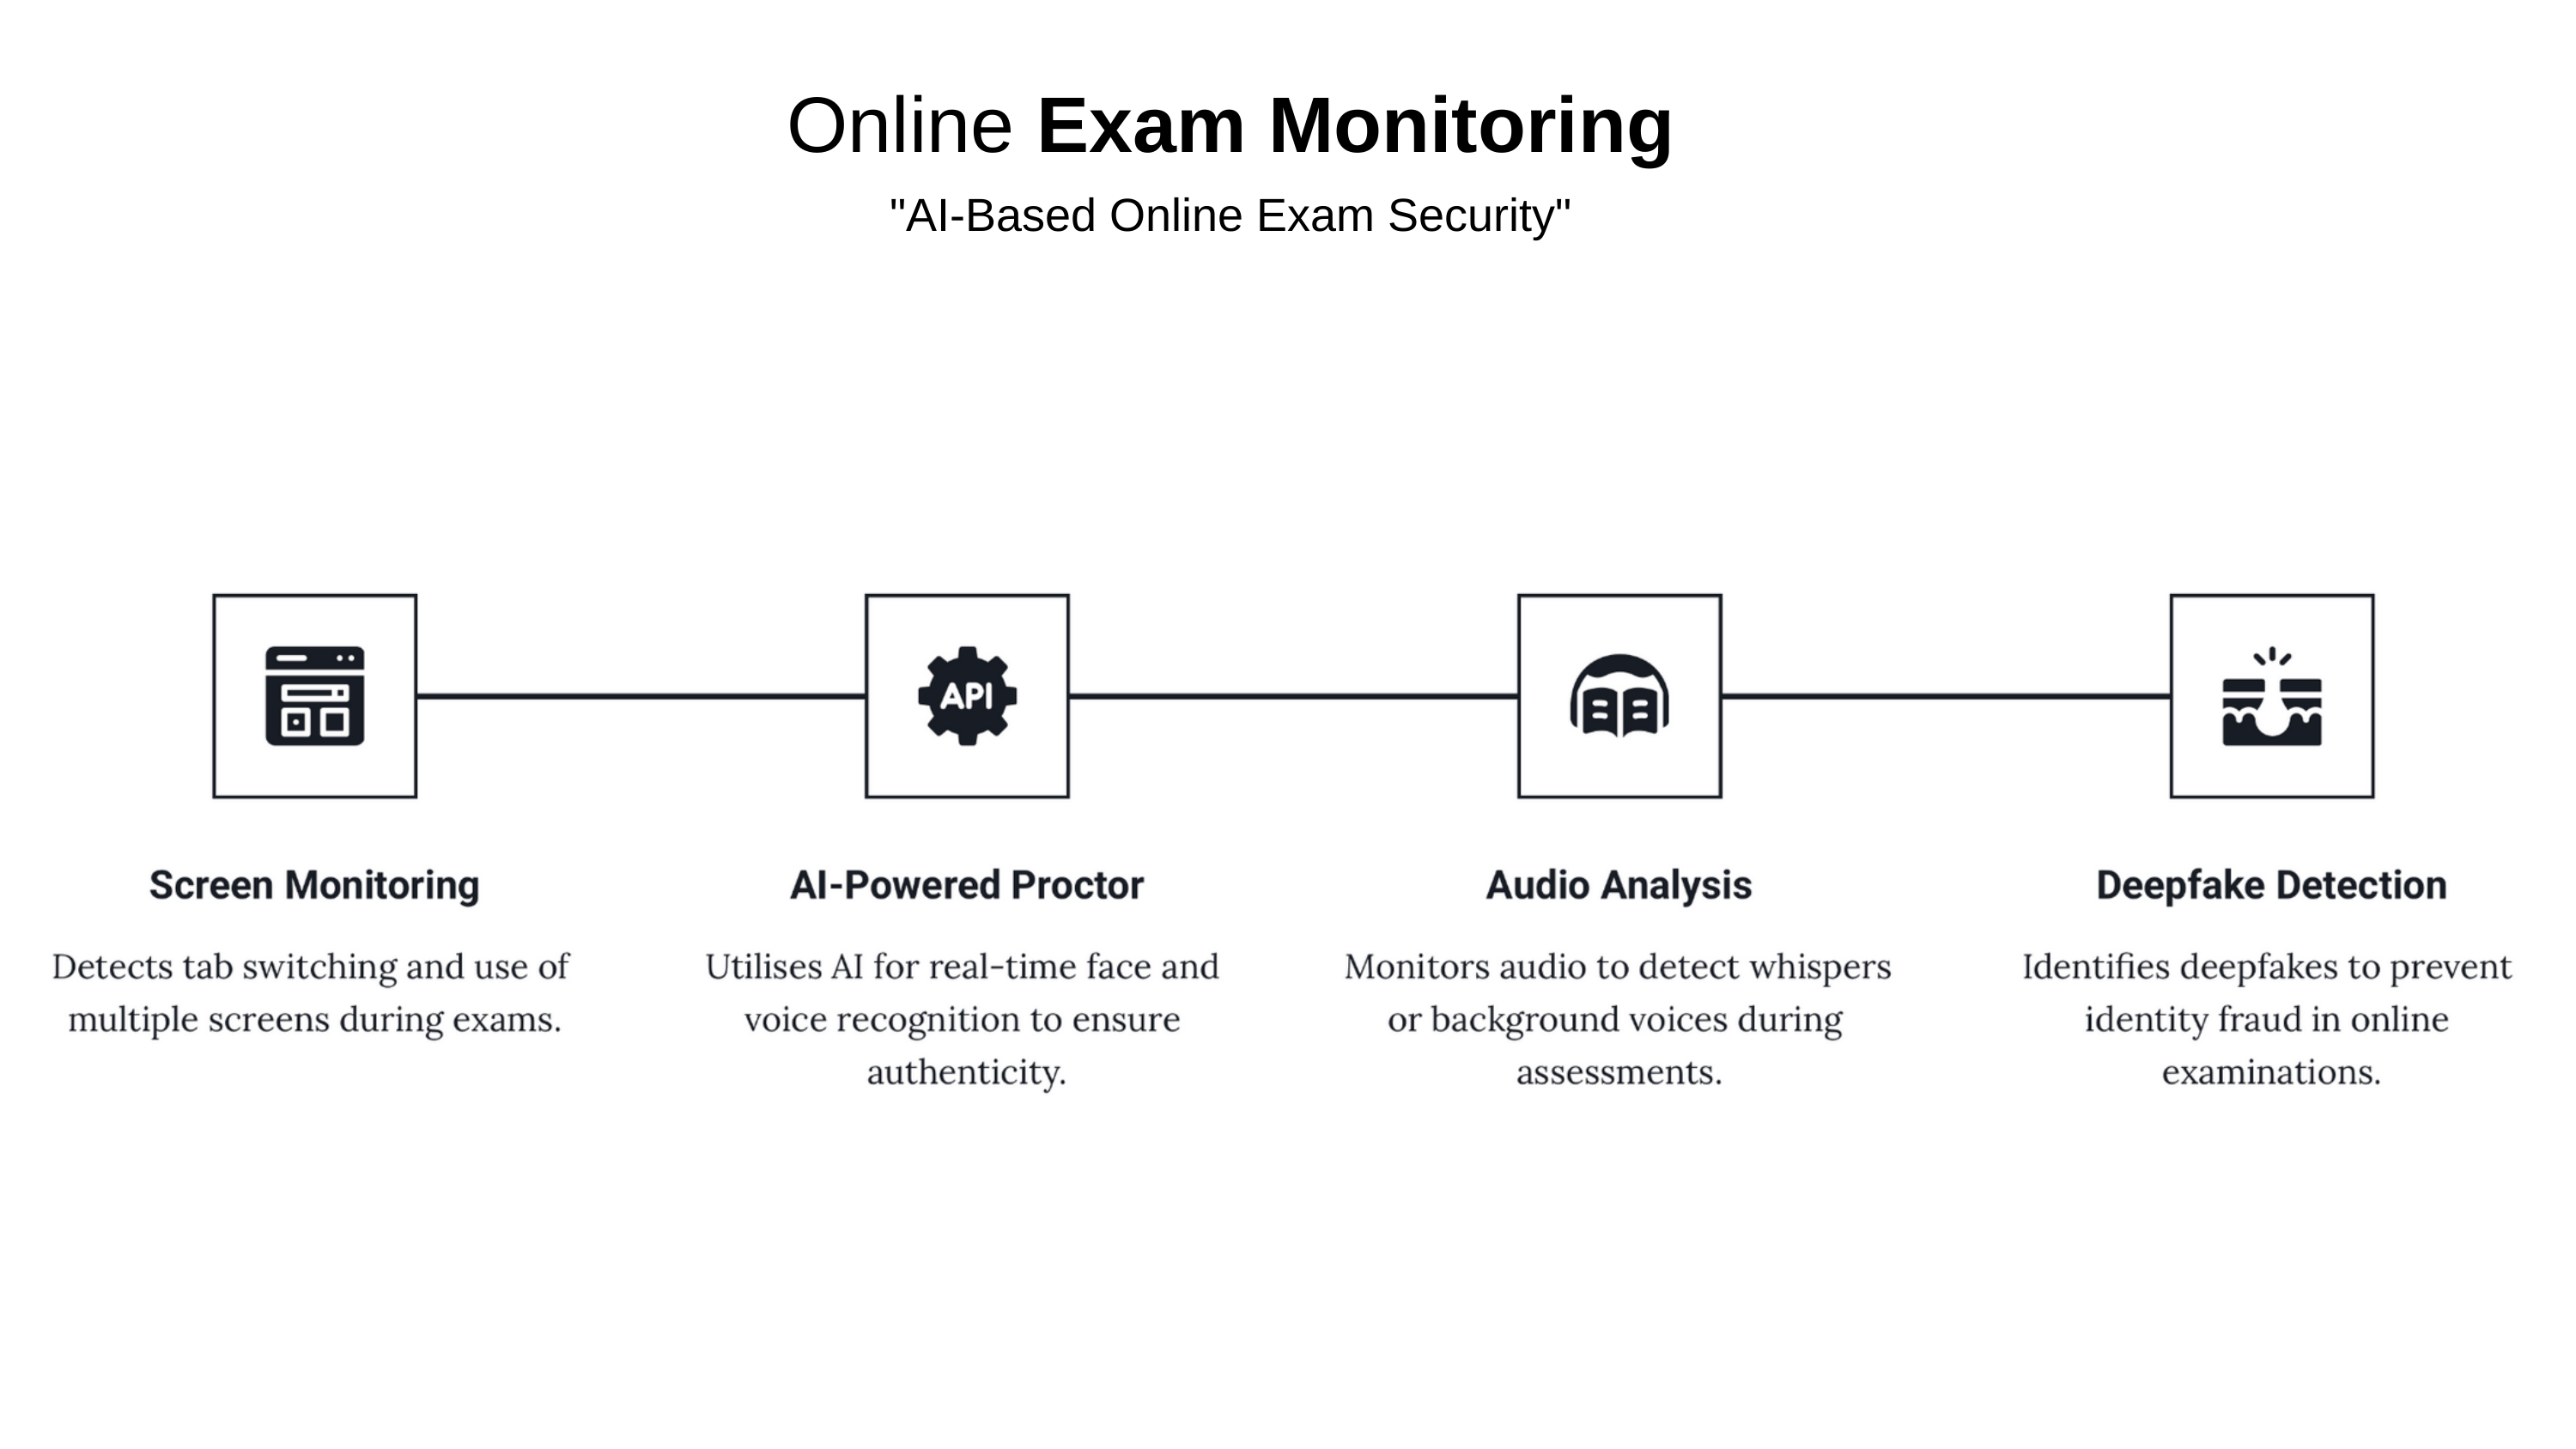

Online Exam Monitoring
"AI-Based Online Exam Security"